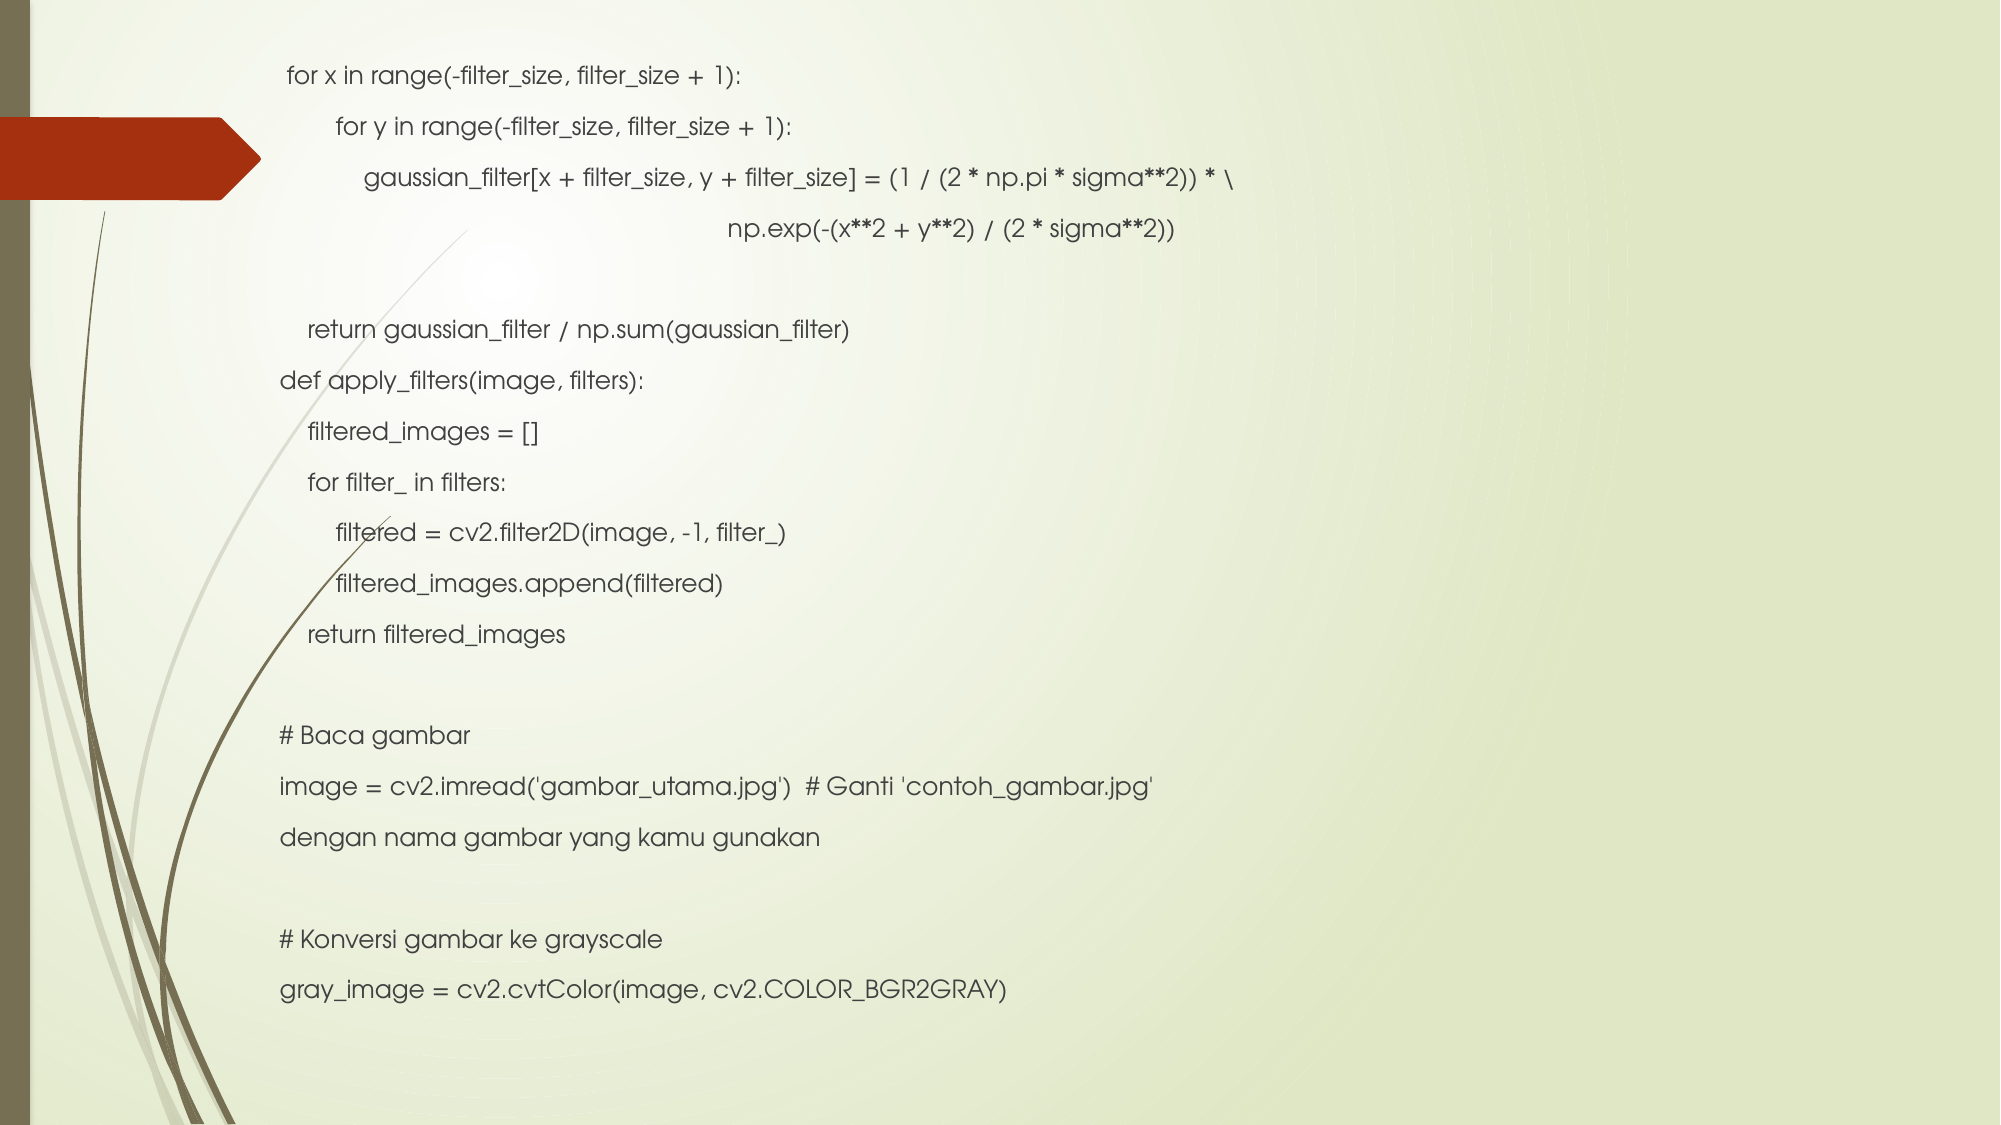

for x in range(-filter_size, filter_size + 1):
        for y in range(-filter_size, filter_size + 1):
            gaussian_filter[x + filter_size, y + filter_size] = (1 / (2 * np.pi * sigma**2)) * \
                                                                np.exp(-(x**2 + y**2) / (2 * sigma**2))

    return gaussian_filter / np.sum(gaussian_filter)
def apply_filters(image, filters):
    filtered_images = []
    for filter_ in filters:
        filtered = cv2.filter2D(image, -1, filter_)
        filtered_images.append(filtered)
    return filtered_images

# Baca gambar
image = cv2.imread('gambar_utama.jpg')  # Ganti 'contoh_gambar.jpg'
dengan nama gambar yang kamu gunakan

# Konversi gambar ke grayscale
gray_image = cv2.cvtColor(image, cv2.COLOR_BGR2GRAY)